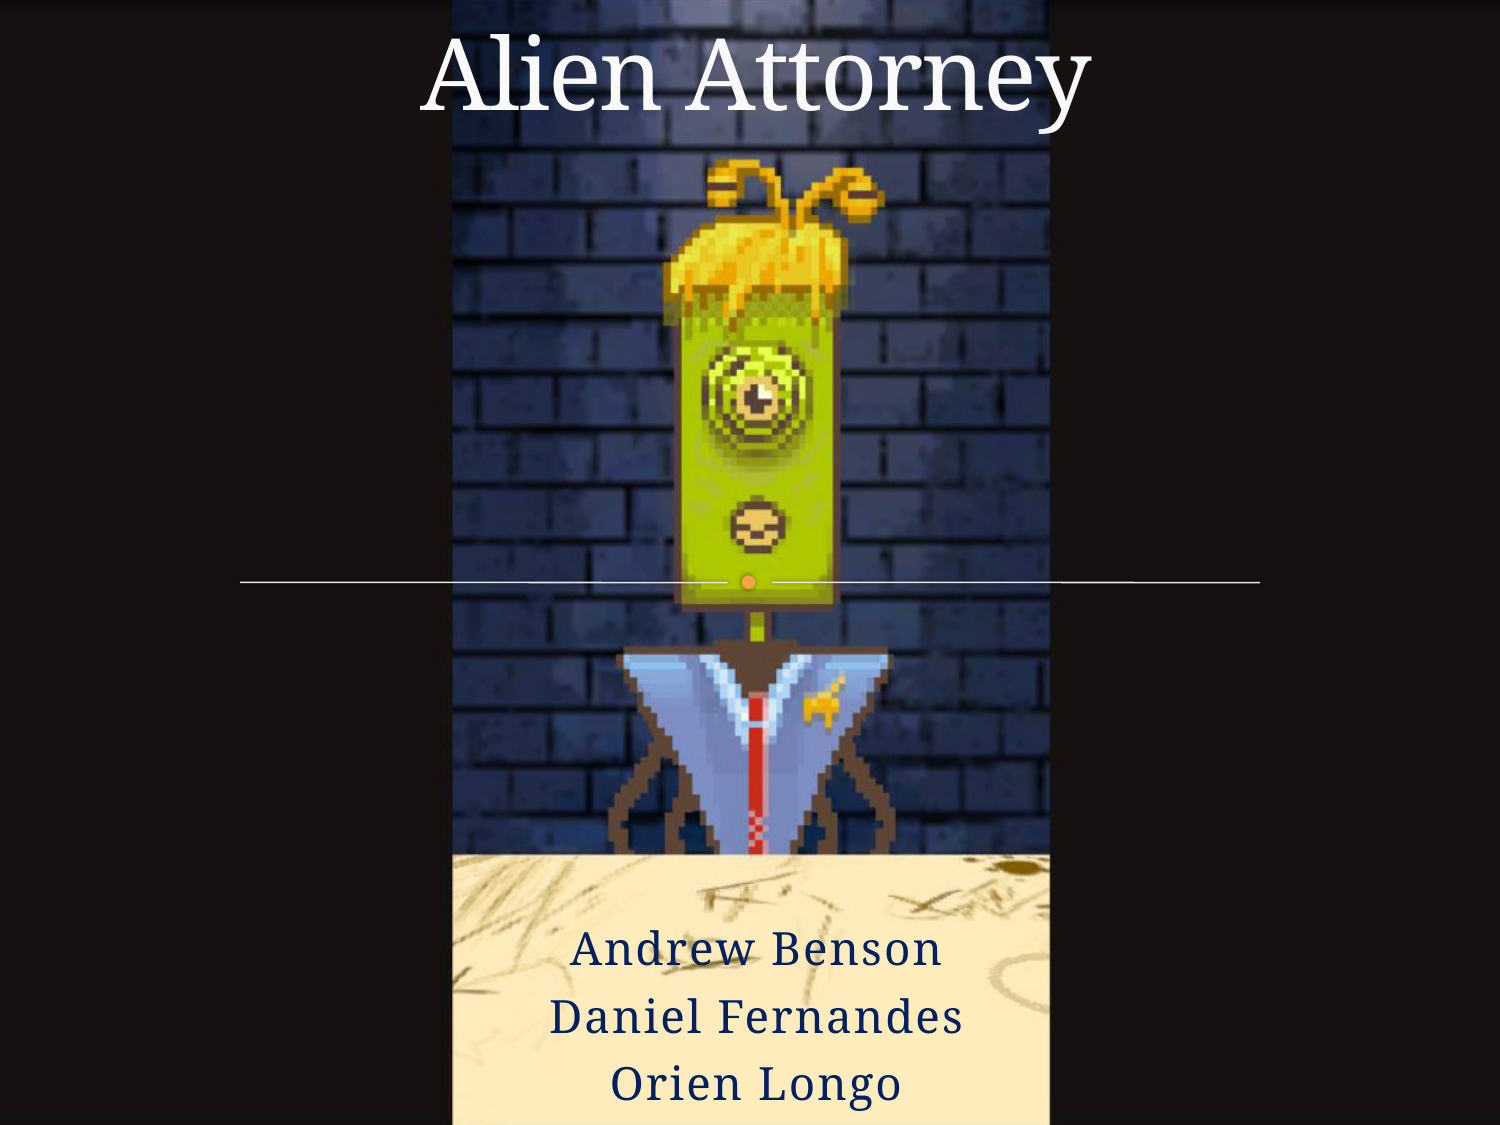

# Alien Attorney
Andrew Benson
Daniel Fernandes
Orien Longo